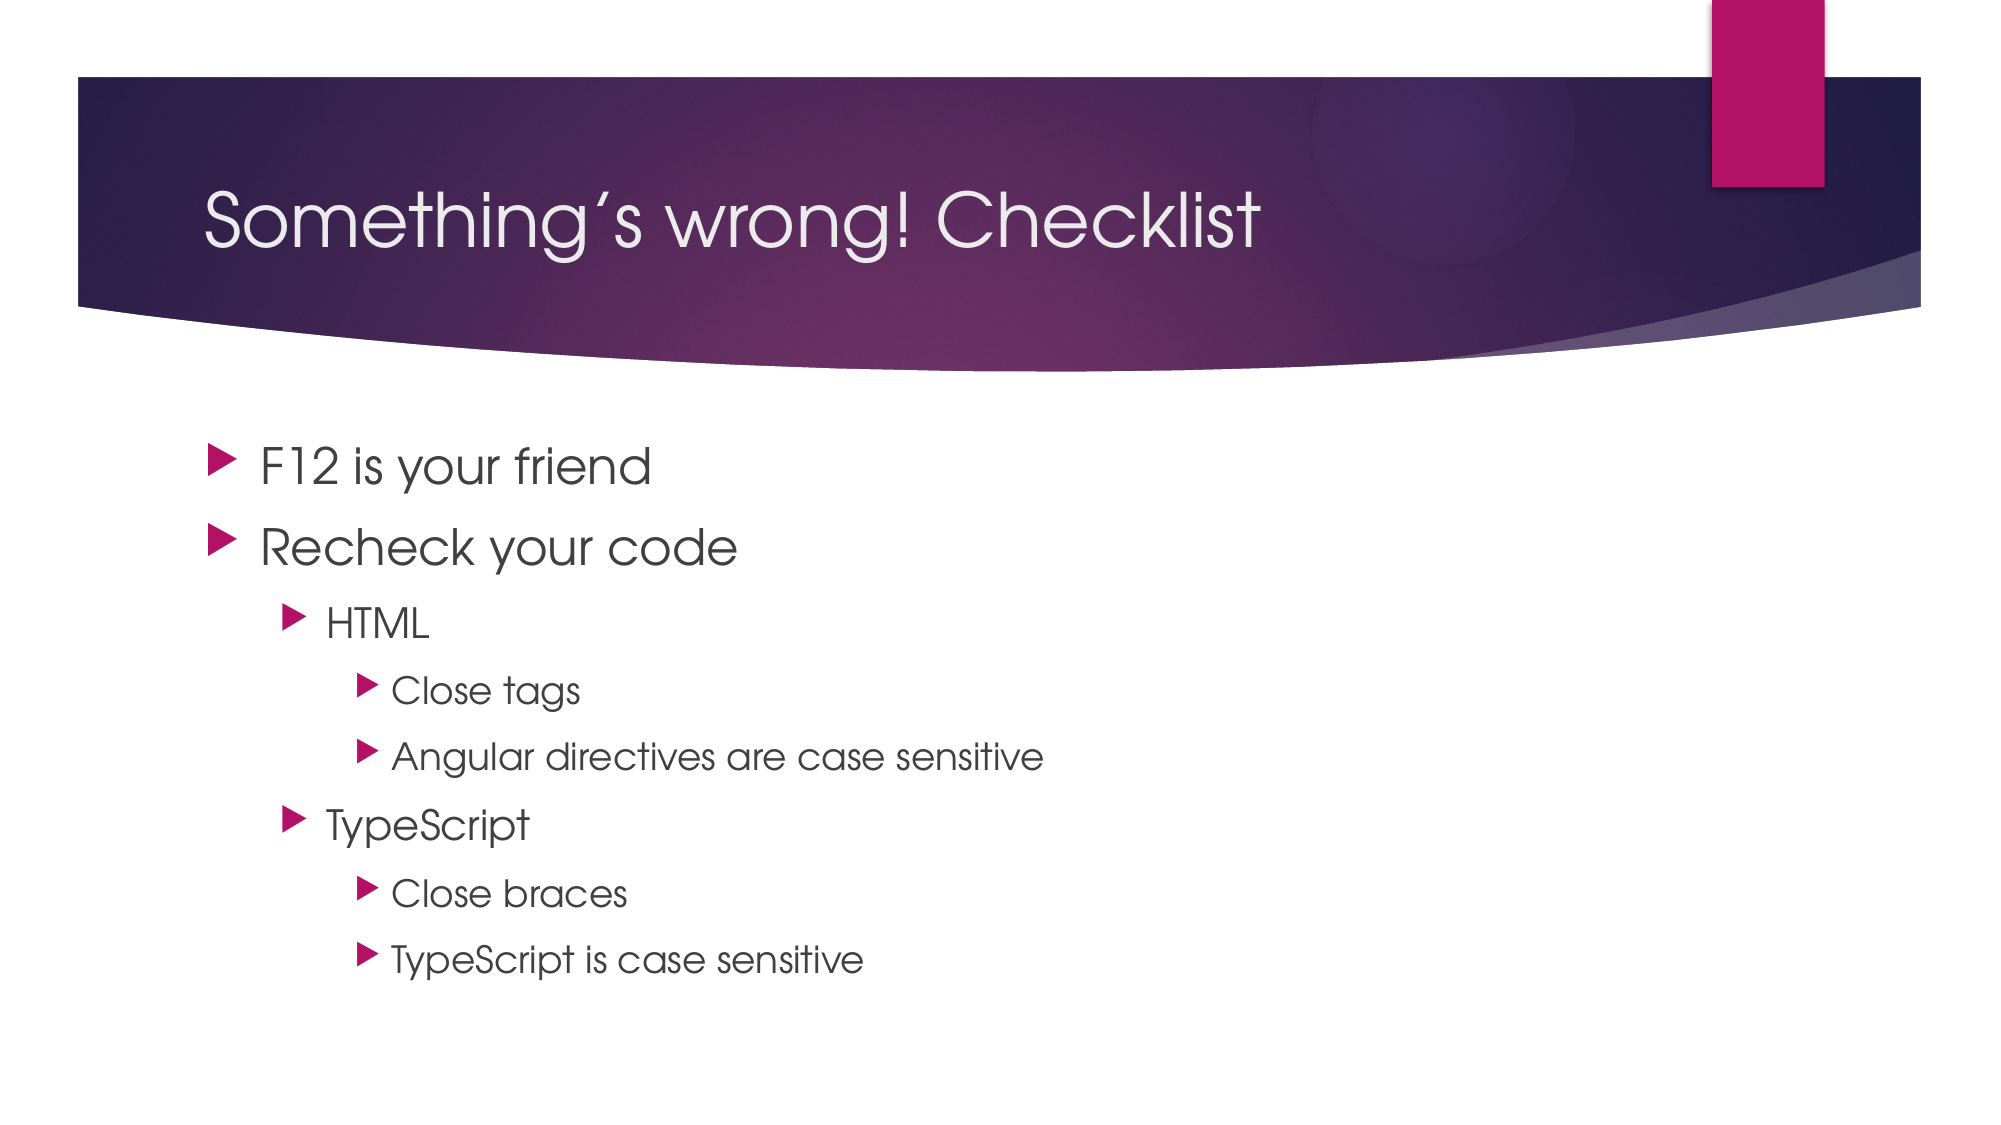

# Something’s wrong! Checklist
F12 is your friend
Recheck your code
HTML
Close tags
Angular directives are case sensitive
TypeScript
Close braces
TypeScript is case sensitive